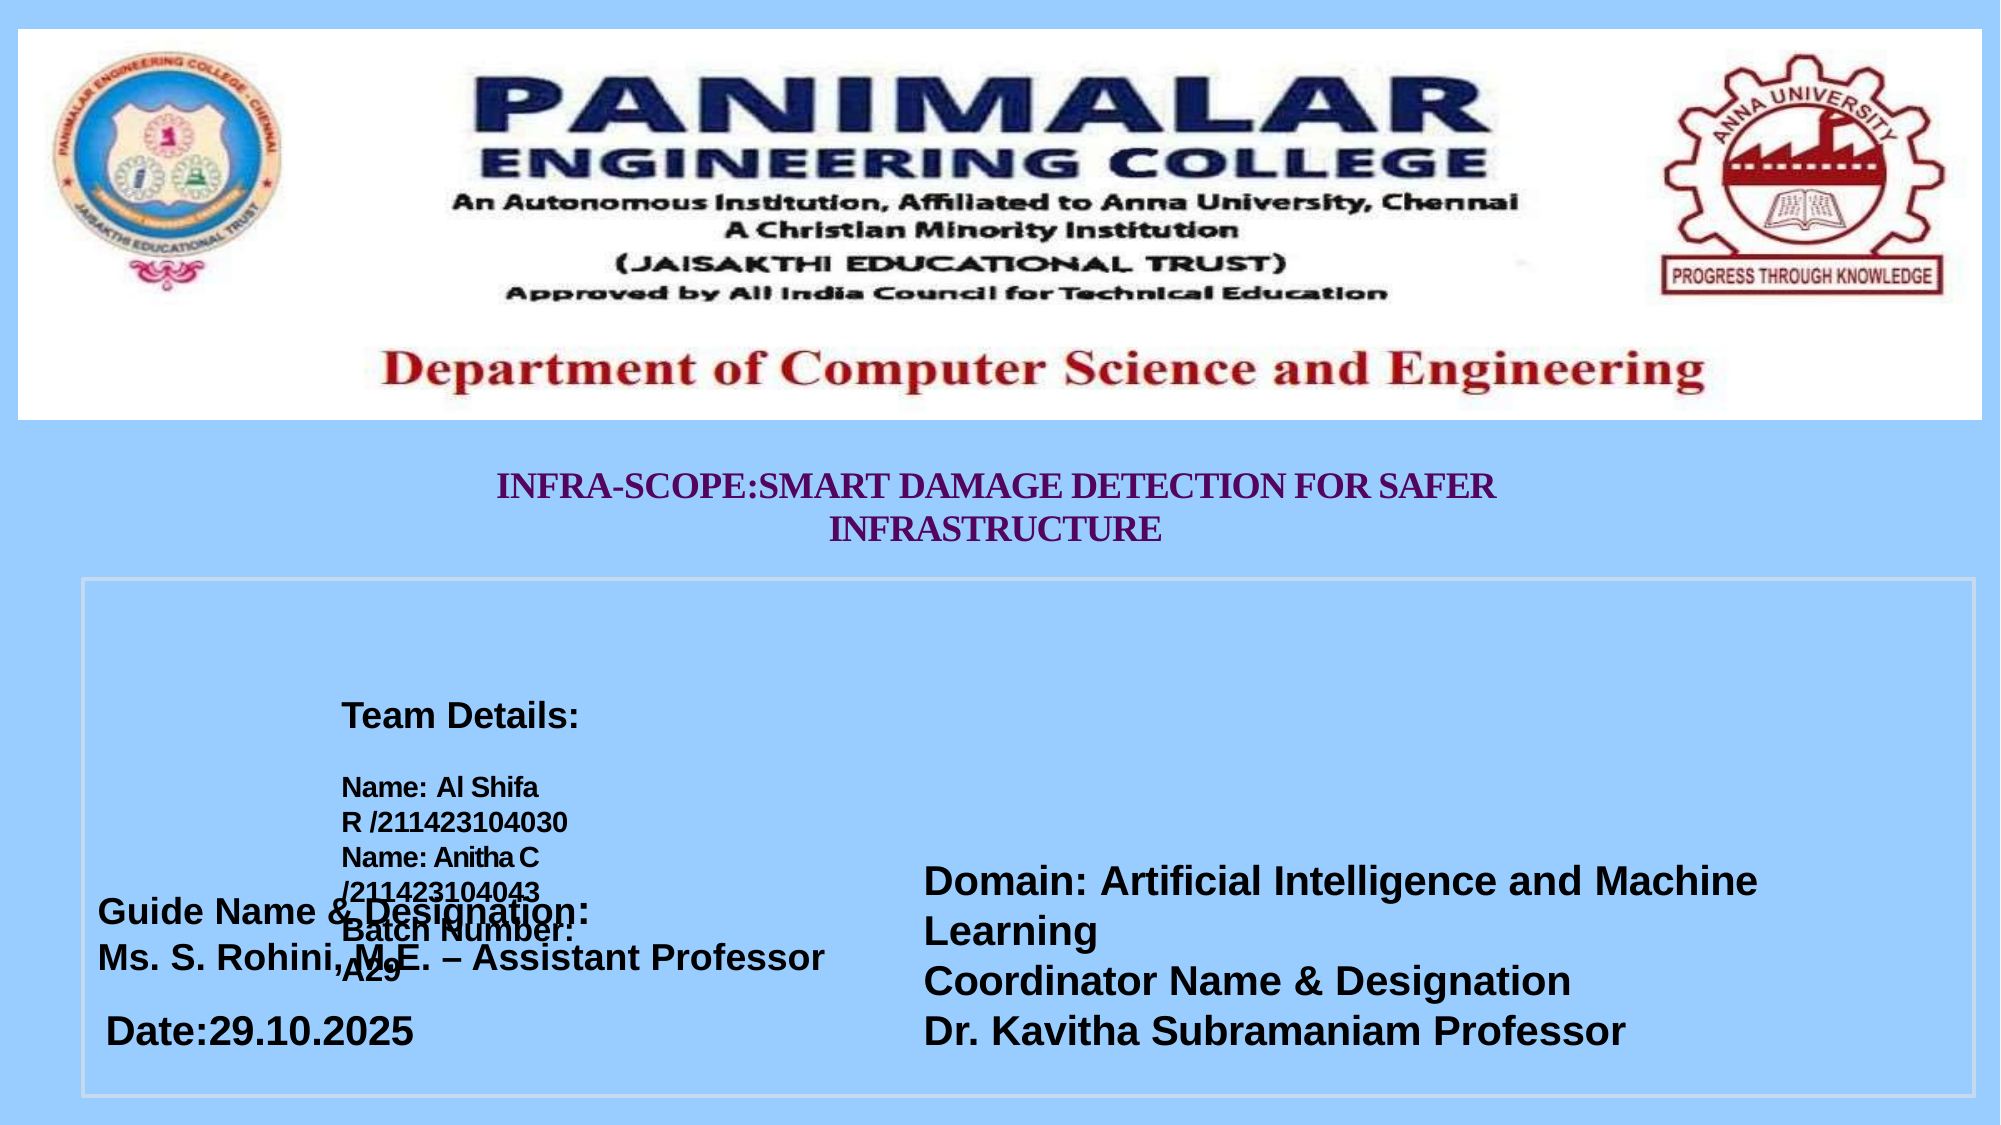

INFRA-SCOPE:SMART DAMAGE DETECTION FOR SAFER INFRASTRUCTURE

Team Details:
Name: Al Shifa R /211423104030 Name: Anitha C /211423104043  Batch Number: A29
Domain: Artificial Intelligence and Machine Learning
Coordinator Name & Designation
Dr. Kavitha Subramaniam Professor
Guide Name & Designation:                     Ms. S. Rohini, M.E. – Assistant Professor
Date:29.10.2025